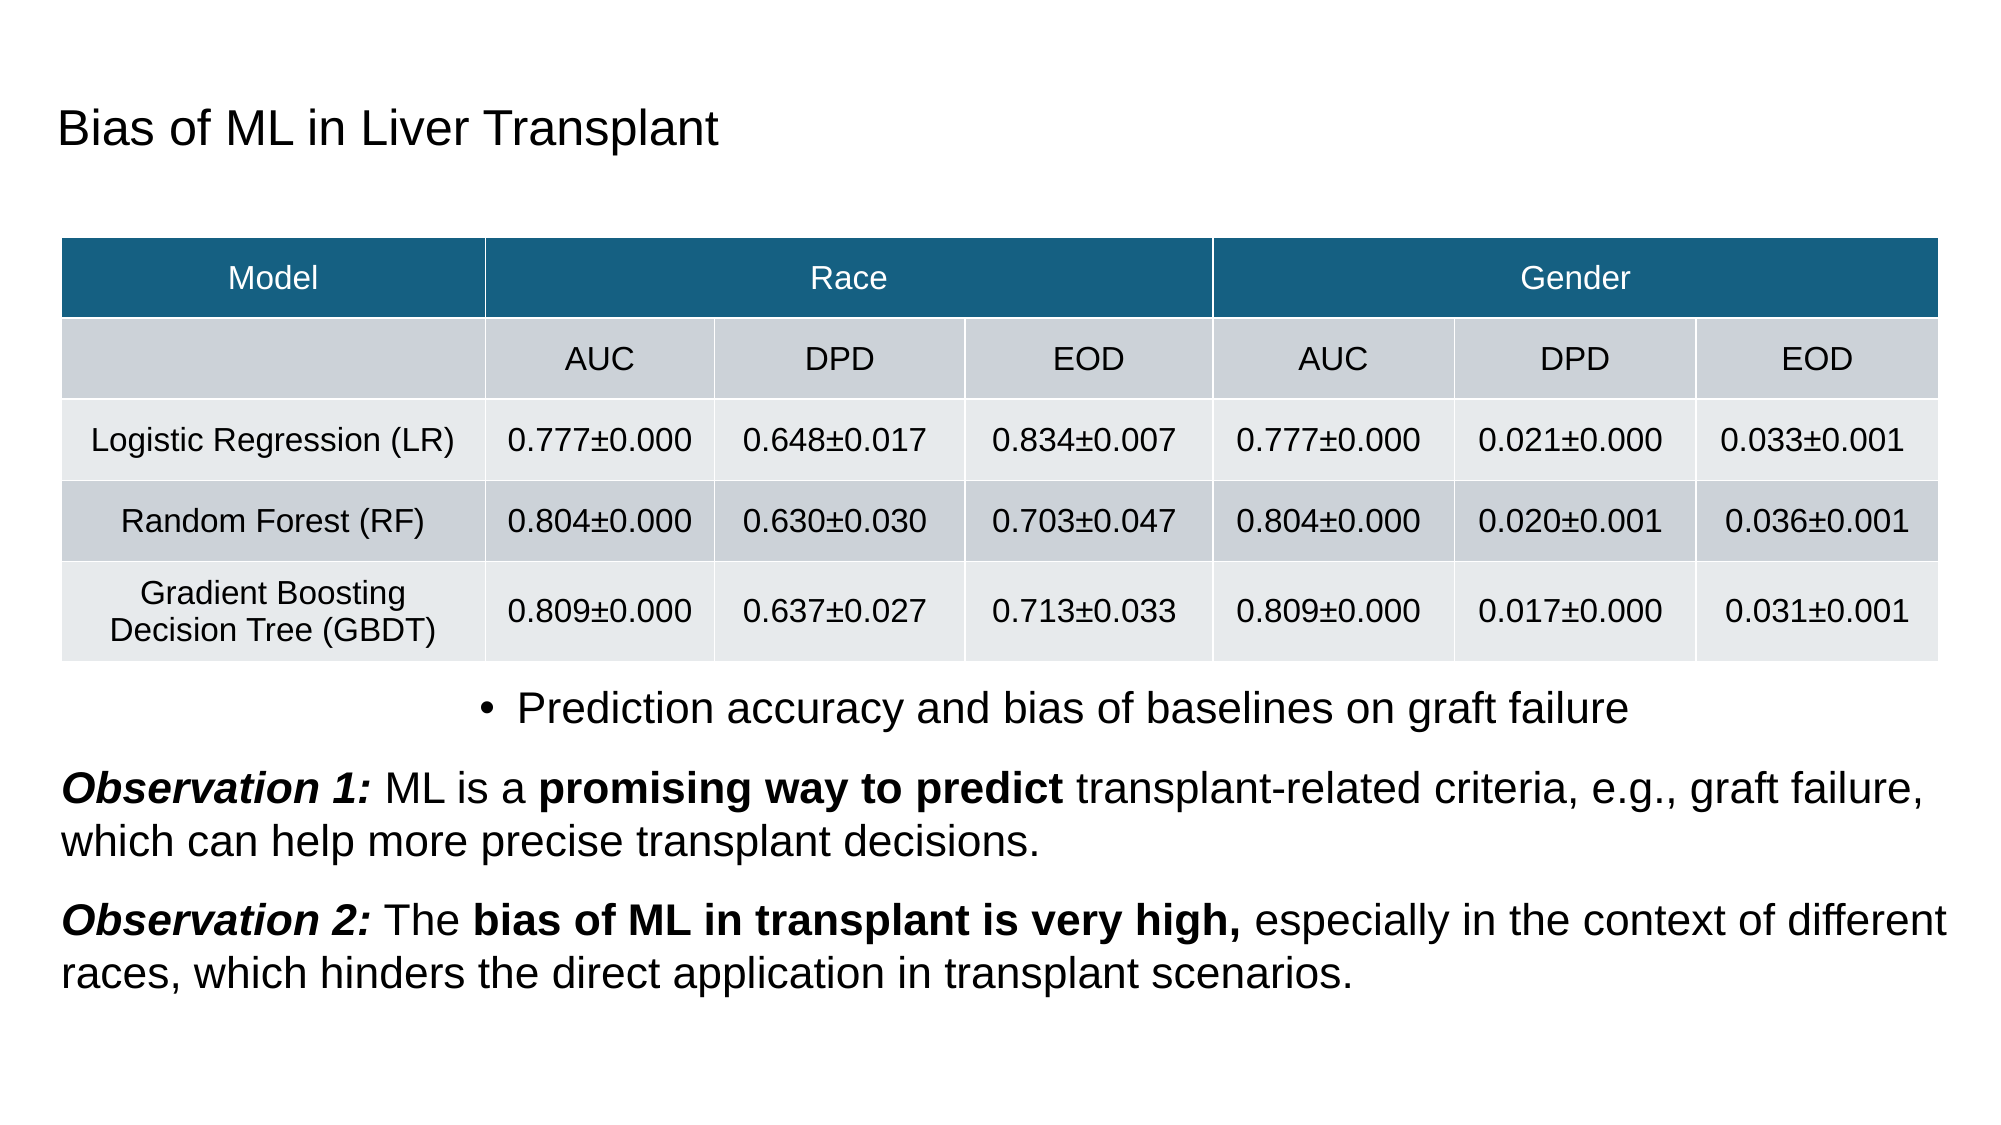

# Bias of ML in Liver Transplant
| Model | Race |  |  | Gender |  |  |
| --- | --- | --- | --- | --- | --- | --- |
|  | AUC | DPD | EOD | AUC | DPD | EOD |
| Logistic Regression (LR) | 0.777±0.000 | 0.648±0.017 | 0.834±0.007 | 0.777±0.000 | 0.021±0.000 | 0.033±0.001 |
| Random Forest (RF) | 0.804±0.000 | 0.630±0.030 | 0.703±0.047 | 0.804±0.000 | 0.020±0.001 | 0.036±0.001 |
| Gradient Boosting Decision Tree (GBDT) | 0.809±0.000 | 0.637±0.027 | 0.713±0.033 | 0.809±0.000 | 0.017±0.000 | 0.031±0.001 |
Prediction accuracy and bias of baselines on graft failure
Observation 1: ML is a promising way to predict transplant-related criteria, e.g., graft failure, which can help more precise transplant decisions.
Observation 2: The bias of ML in transplant is very high, especially in the context of different races, which hinders the direct application in transplant scenarios.
42